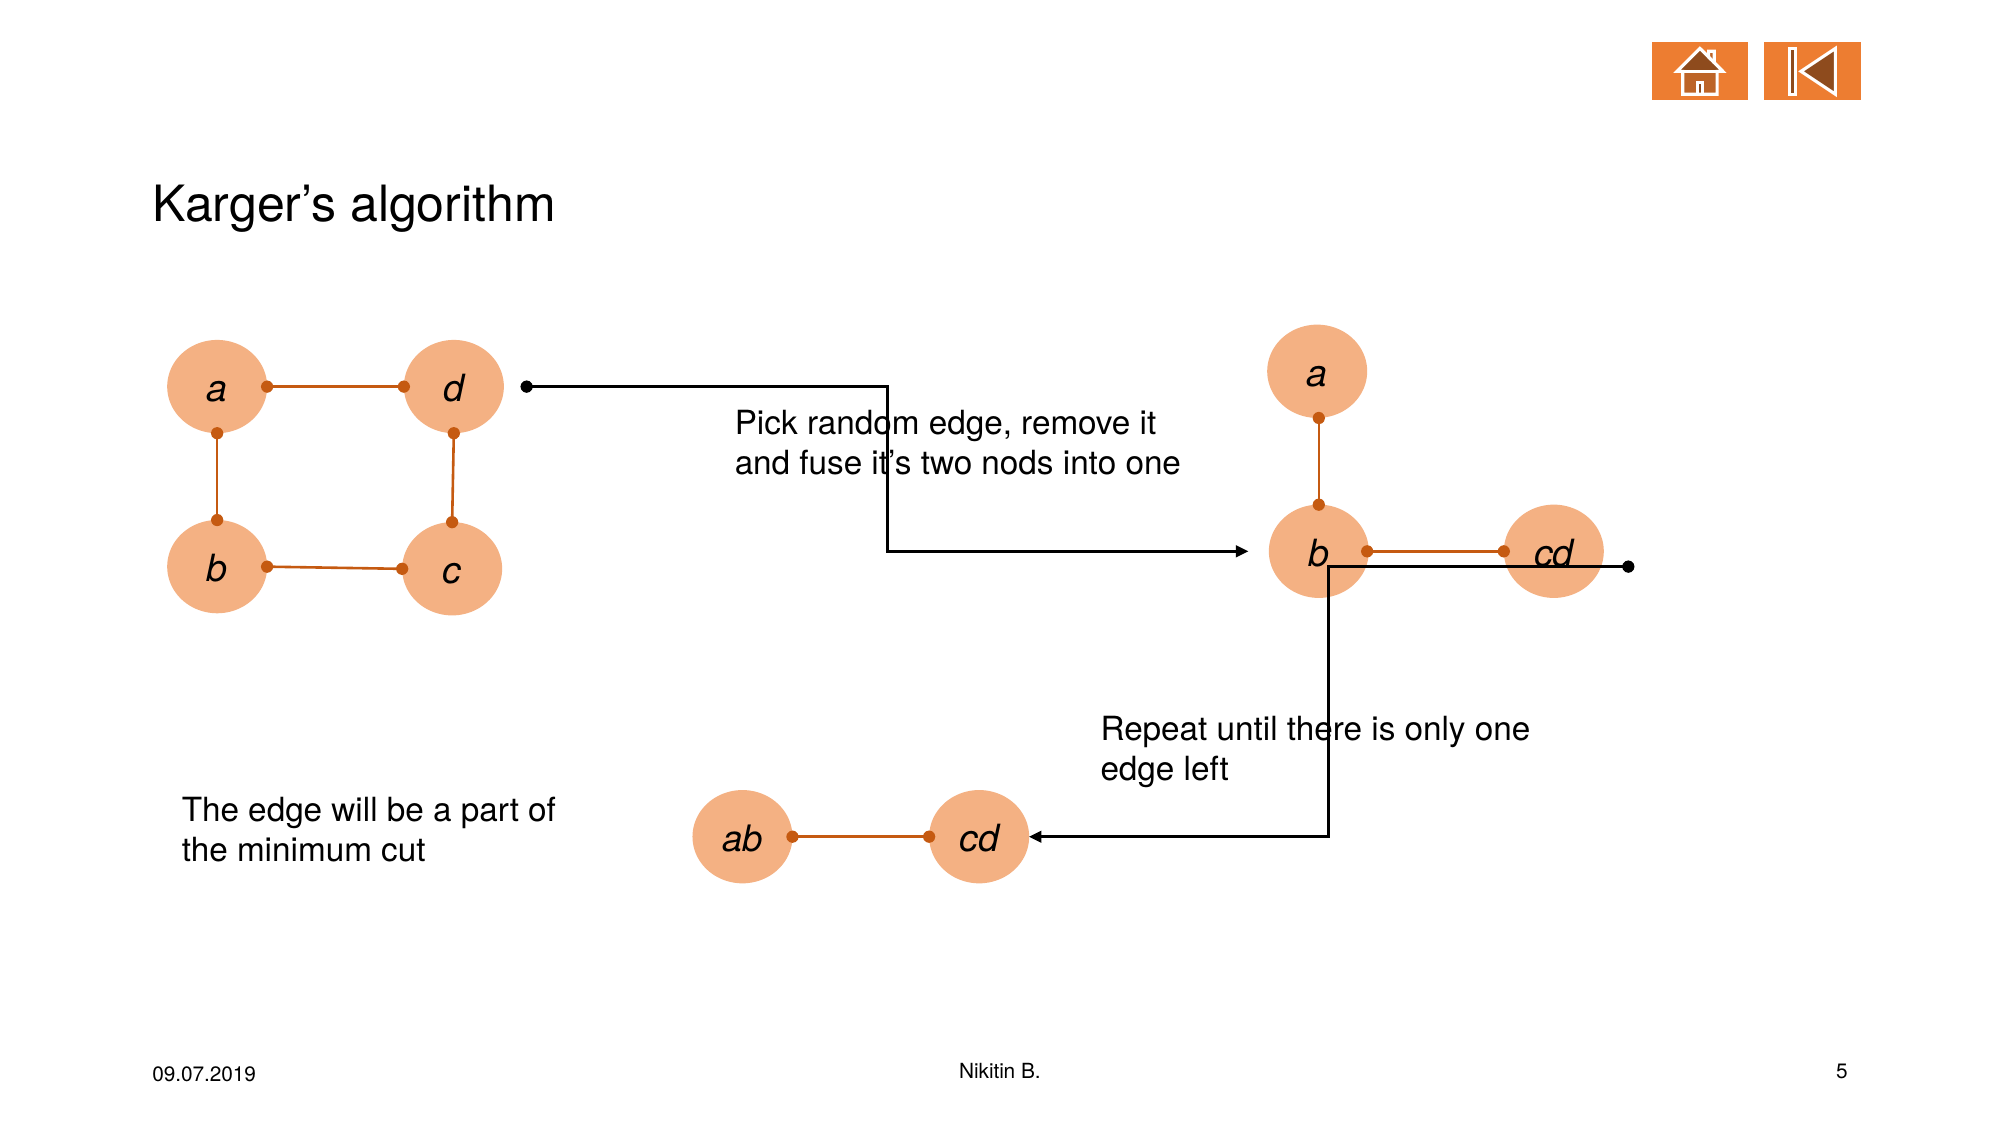

# Karger’s algorithm
a
a
d
Pick random edge, remove it and fuse it’s two nods into one
b
cd
b
c
Repeat until there is only one edge left
The edge will be a part of the minimum cut
ab
cd
09.07.2019
Nikitin B.
5